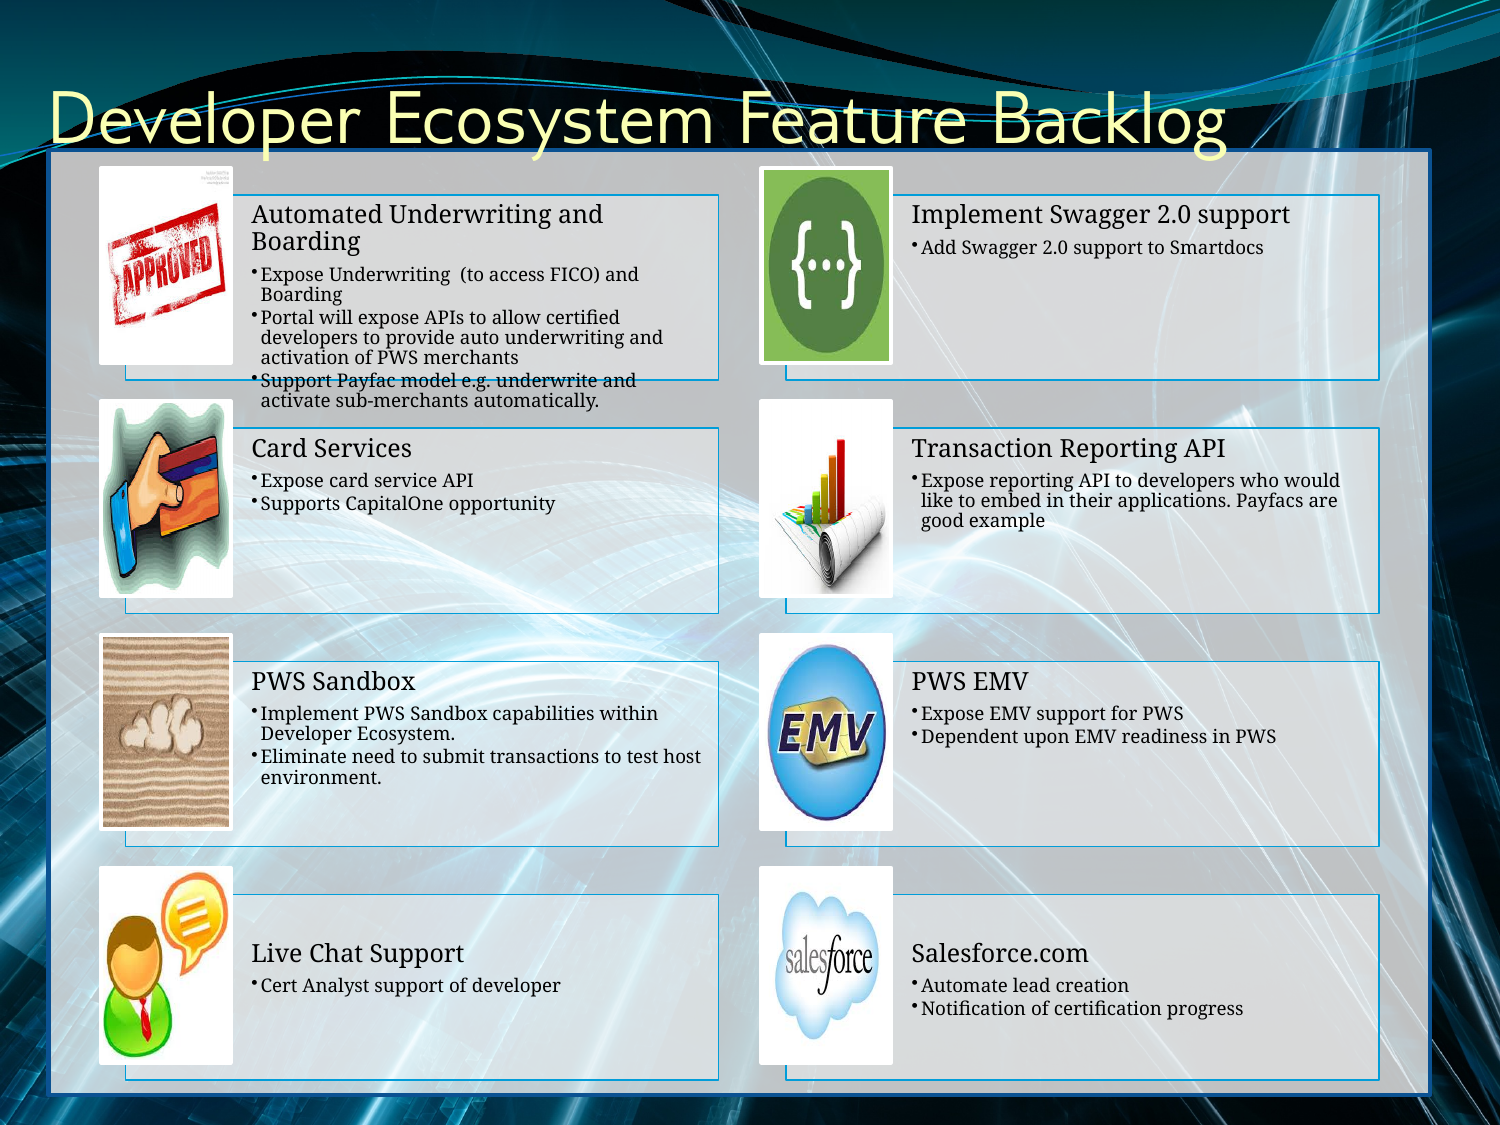

# Developer Ecosystem Feature Backlog
Automated Underwriting and Boarding
Expose Underwriting  (to access FICO) and Boarding
Portal will expose APIs to allow certified developers to provide auto underwriting and activation of PWS merchants
Support Payfac model e.g. underwrite and activate sub-merchants automatically.
Implement Swagger 2.0 support
Add Swagger 2.0 support to Smartdocs
Card Services
Expose card service API
Supports CapitalOne opportunity
Transaction Reporting API
Expose reporting API to developers who would like to embed in their applications. Payfacs are good example
PWS Sandbox
Implement PWS Sandbox capabilities within Developer Ecosystem.
Eliminate need to submit transactions to test host environment.
PWS EMV
Expose EMV support for PWS
Dependent upon EMV readiness in PWS

Live Chat Support
Cert Analyst support of developer

Salesforce.com
Automate lead creation
Notification of certification progress